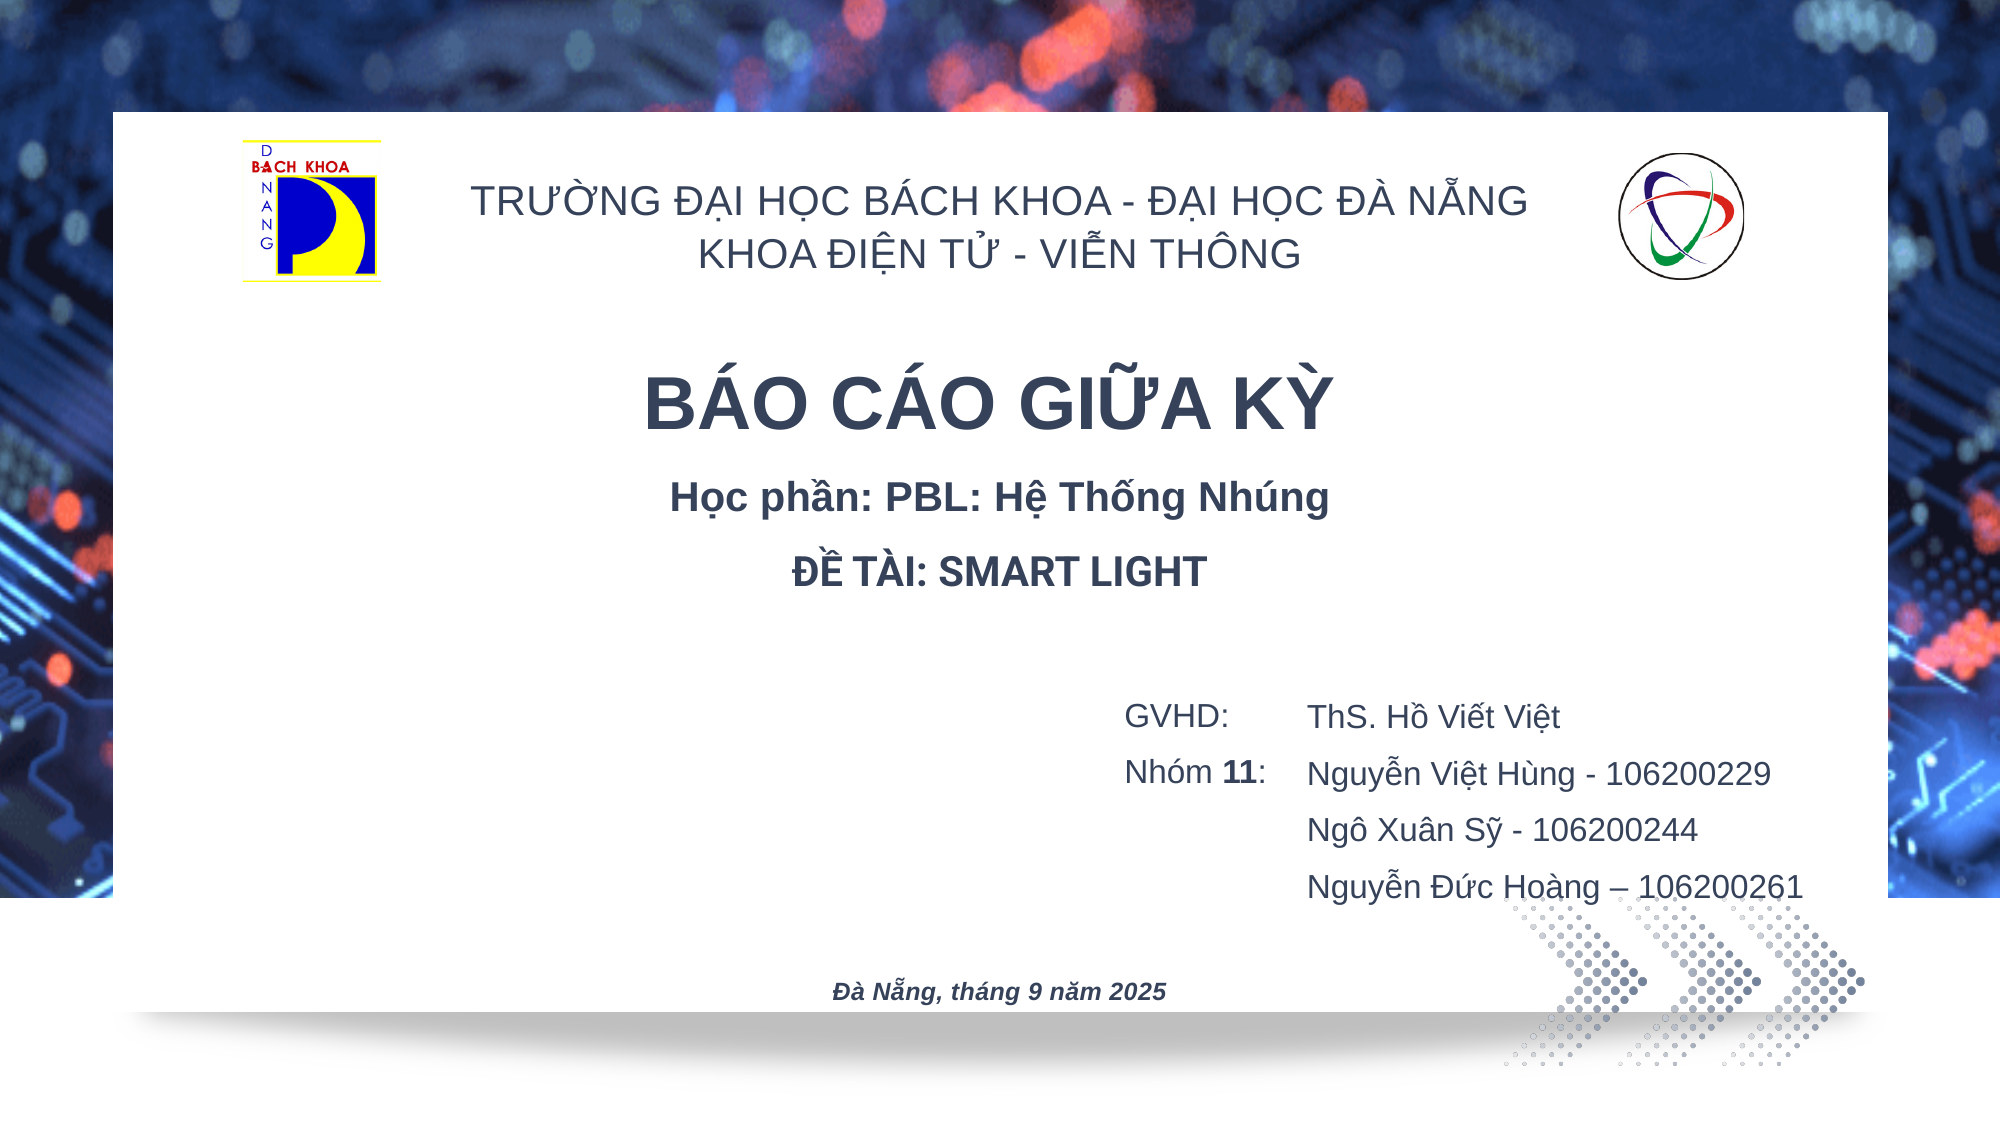

TRƯỜNG ĐẠI HỌC BÁCH KHOA - ĐẠI HỌC ĐÀ NẴNG
KHOA ĐIỆN TỬ - VIỄN THÔNG
BÁO CÁO GIỮA KỲ
Học phần: PBL: Hệ Thống Nhúng
ĐỀ TÀI: SMART LIGHT
GVHD:
Nhóm 11:

ThS. Hồ Viết Việt
Nguyễn Việt Hùng - 106200229
Ngô Xuân Sỹ - 106200244
Nguyễn Đức Hoàng – 106200261

Đà Nẵng, tháng 9 năm 2025